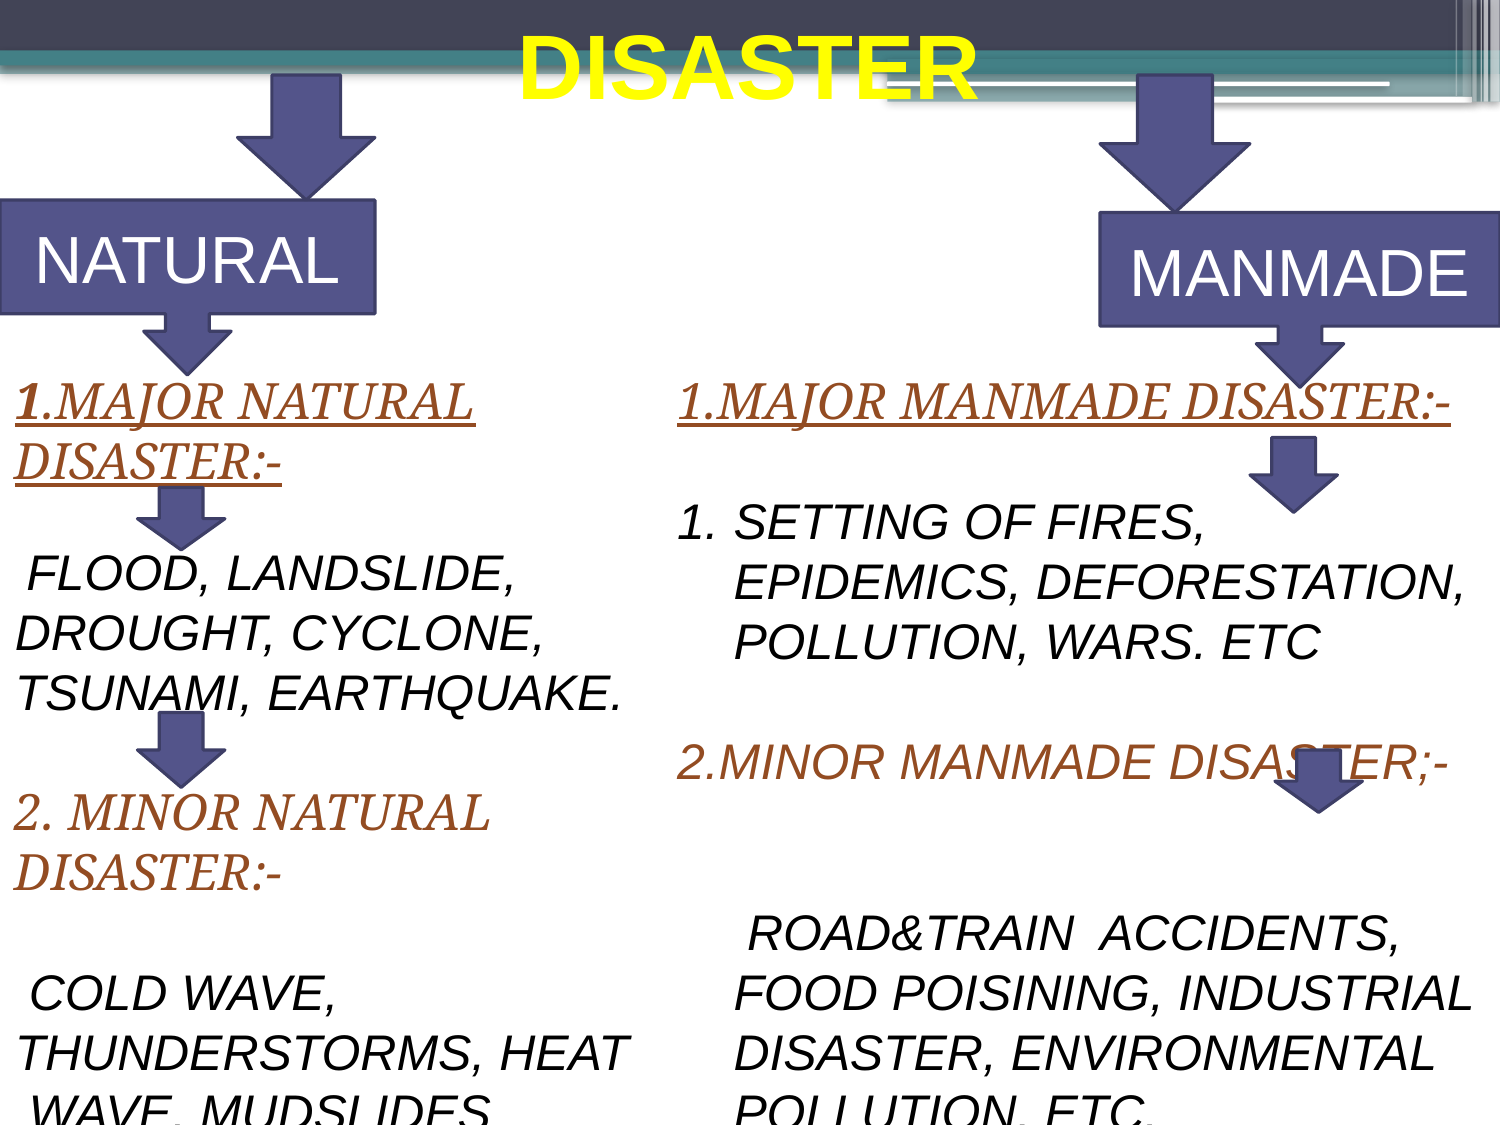

DISASTER

NATURAL
MANMADE
1.MAJOR NATURAL DISASTER:-

 FLOOD, LANDSLIDE, DROUGHT, CYCLONE, TSUNAMI, EARTHQUAKE.

2. MINOR NATURAL DISASTER:-

 COLD WAVE, THUNDERSTORMS, HEAT  WAVE, MUDSLIDES STORMS, ETC.
1.MAJOR MANMADE DISASTER:-

SETTING OF FIRES, EPIDEMICS, DEFORESTATION, POLLUTION, WARS. ETC

2.MINOR MANMADE DISASTER;-

     ROAD&TRAIN  ACCIDENTS,  FOOD POISINING, INDUSTRIAL DISASTER, ENVIRONMENTAL POLLUTION, ETC.